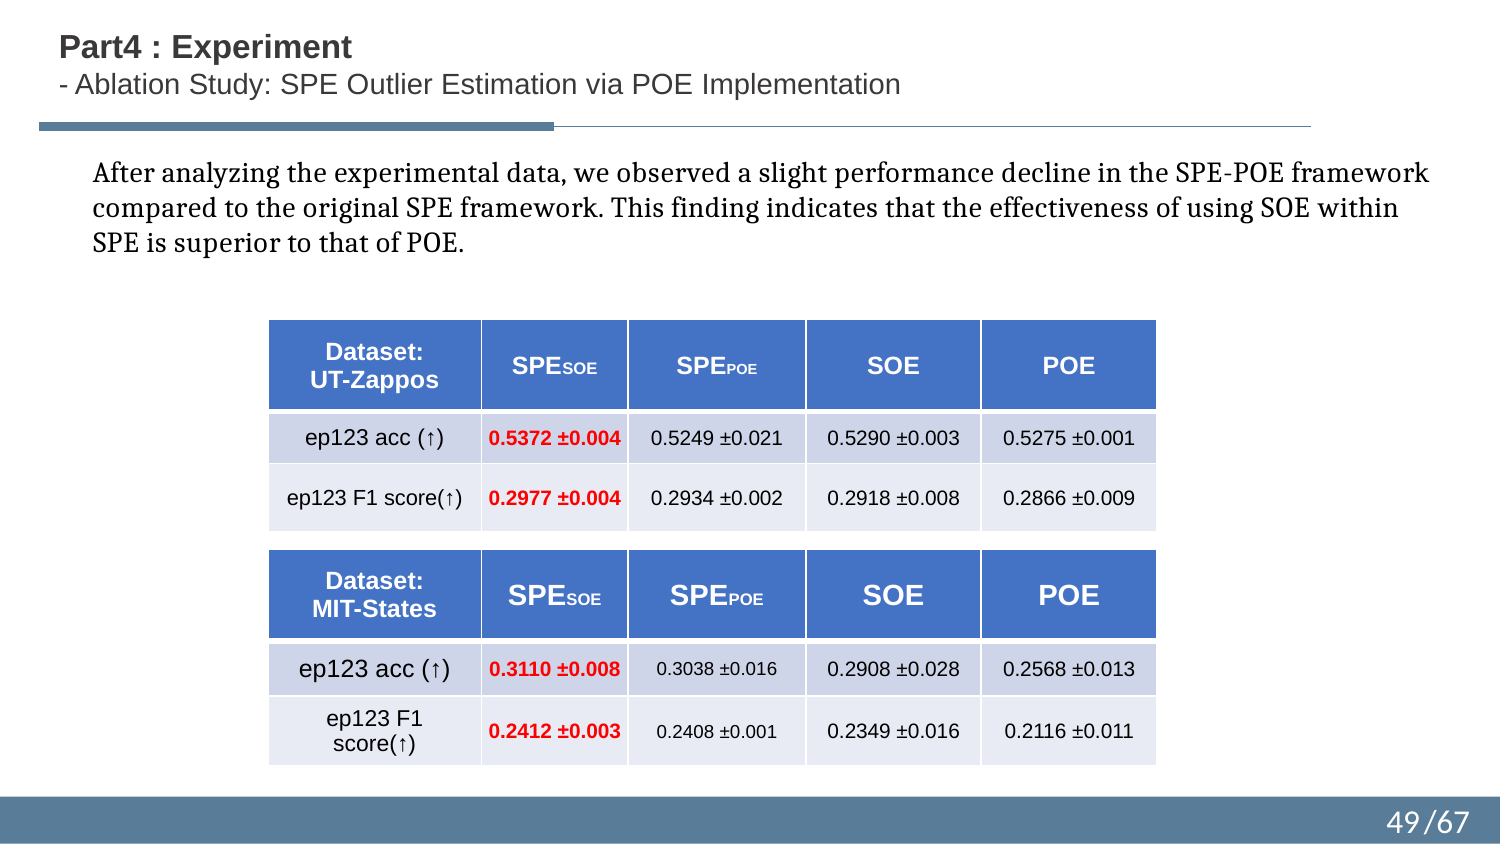

Part4 : Experiment
- Ablation Study: SPE Outlier Estimation via POE Implementation

After analyzing the experimental data, we observed a slight performance decline in the SPE-POE framework compared to the original SPE framework. This finding indicates that the effectiveness of using SOE within SPE is superior to that of POE.
| Dataset: UT-Zappos | SPESOE | SPEPOE | SOE | POE |
| --- | --- | --- | --- | --- |
| ep123 acc (↑) | 0.5372 ±0.004 | 0.5249 ±0.021 | 0.5290 ±0.003 | 0.5275 ±0.001 |
| ep123 F1 score(↑) | 0.2977 ±0.004 | 0.2934 ±0.002 | 0.2918 ±0.008 | 0.2866 ±0.009 |
| Dataset: MIT-States | SPESOE | SPEPOE | SOE | POE |
| --- | --- | --- | --- | --- |
| ep123 acc (↑) | 0.3110 ±0.008 | 0.3038 ±0.016 | 0.2908 ±0.028 | 0.2568 ±0.013 |
| ep123 F1 score(↑) | 0.2412 ±0.003 | 0.2408 ±0.001 | 0.2349 ±0.016 | 0.2116 ±0.011 |
49
/67